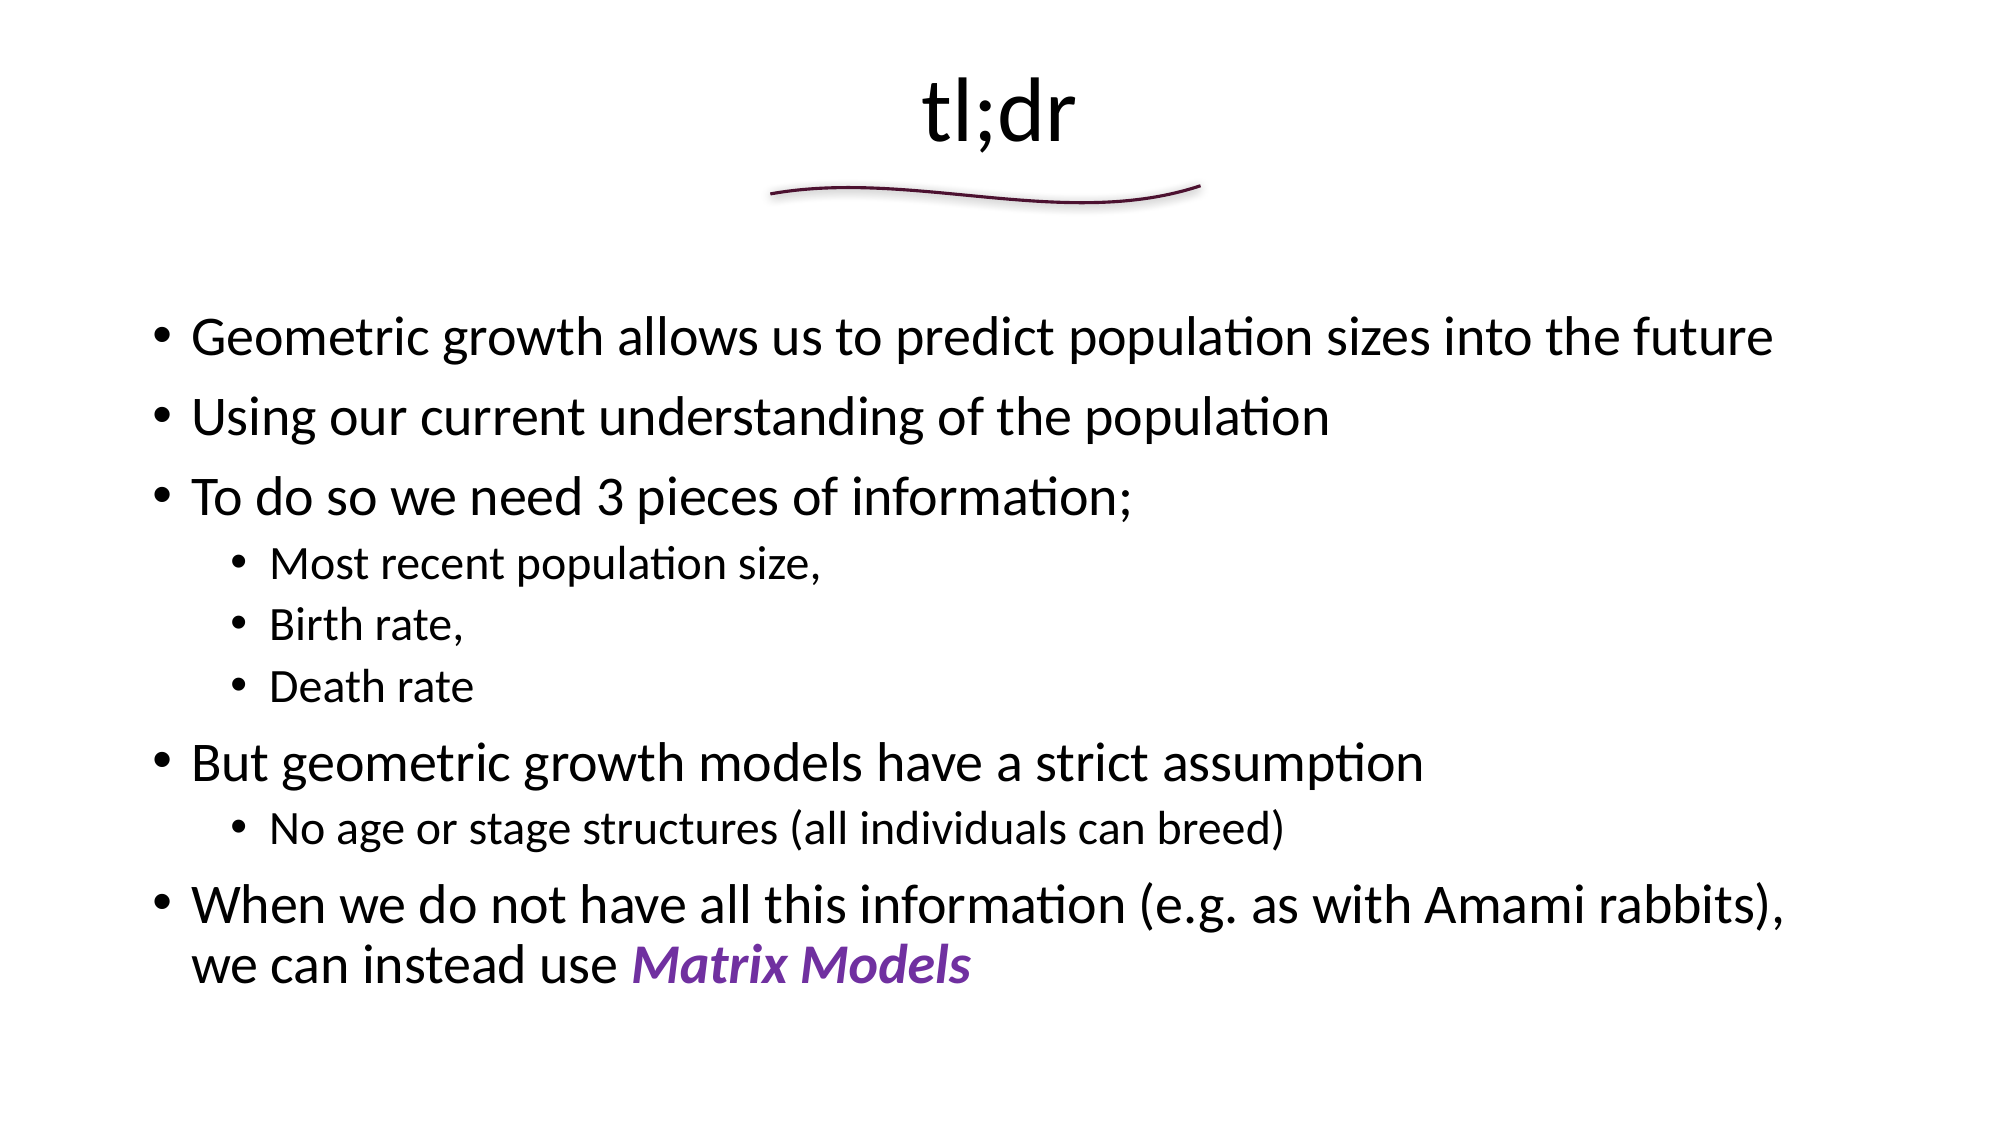

# tl;dr

Geometric growth allows us to predict population sizes into the future
Using our current understanding of the population
To do so we need 3 pieces of information;
Most recent population size,
Birth rate,
Death rate
But geometric growth models have a strict assumption
No age or stage structures (all individuals can breed)
When we do not have all this information (e.g. as with Amami rabbits), we can instead use Matrix Models